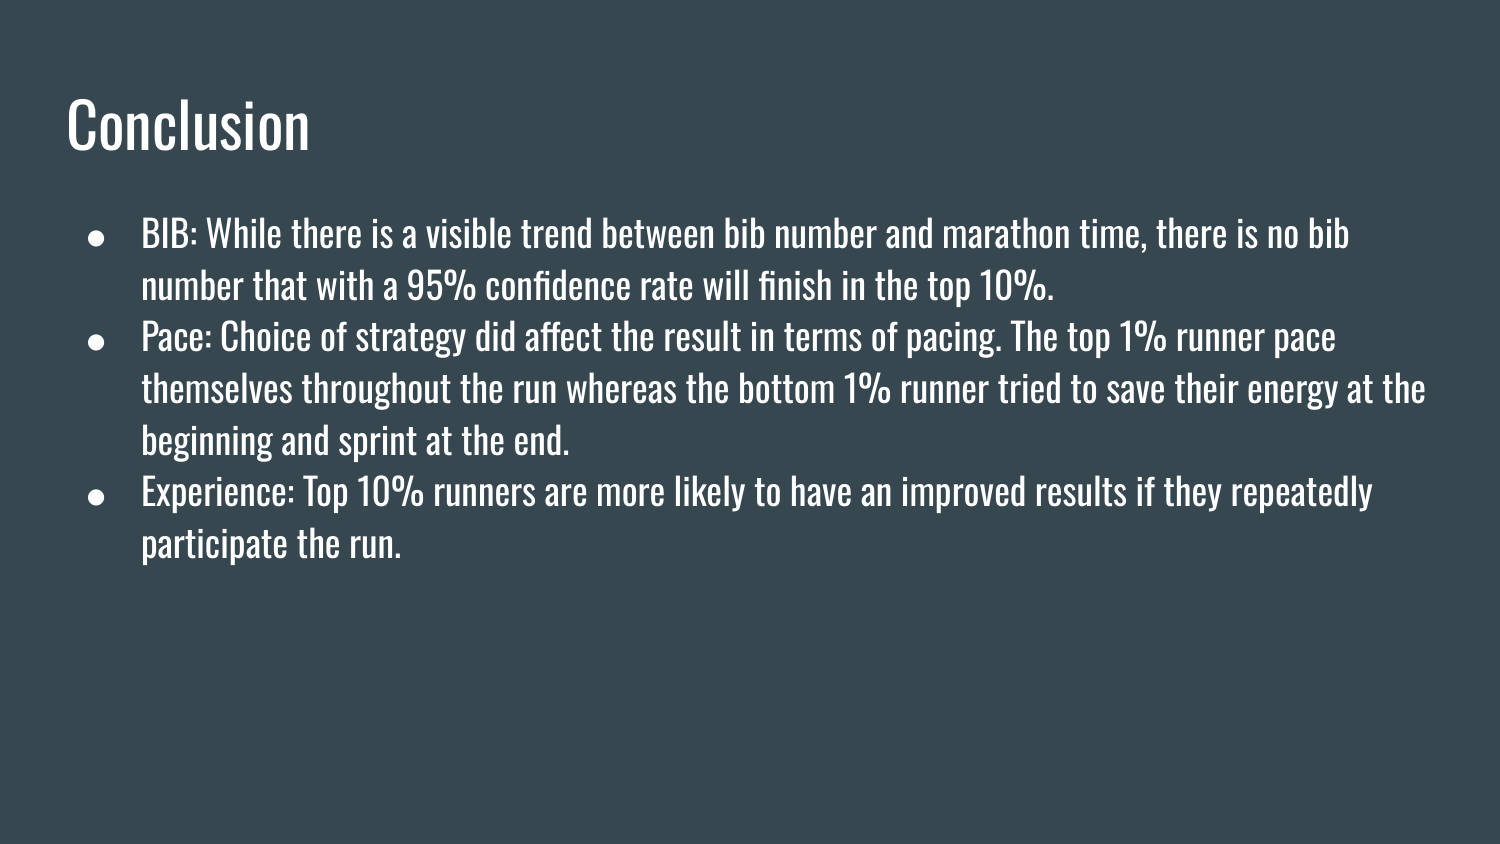

# Conclusion
BIB: While there is a visible trend between bib number and marathon time, there is no bib number that with a 95% confidence rate will finish in the top 10%.
Pace: Choice of strategy did affect the result in terms of pacing. The top 1% runner pace themselves throughout the run whereas the bottom 1% runner tried to save their energy at the beginning and sprint at the end.
Experience: Top 10% runners are more likely to have an improved results if they repeatedly participate the run.